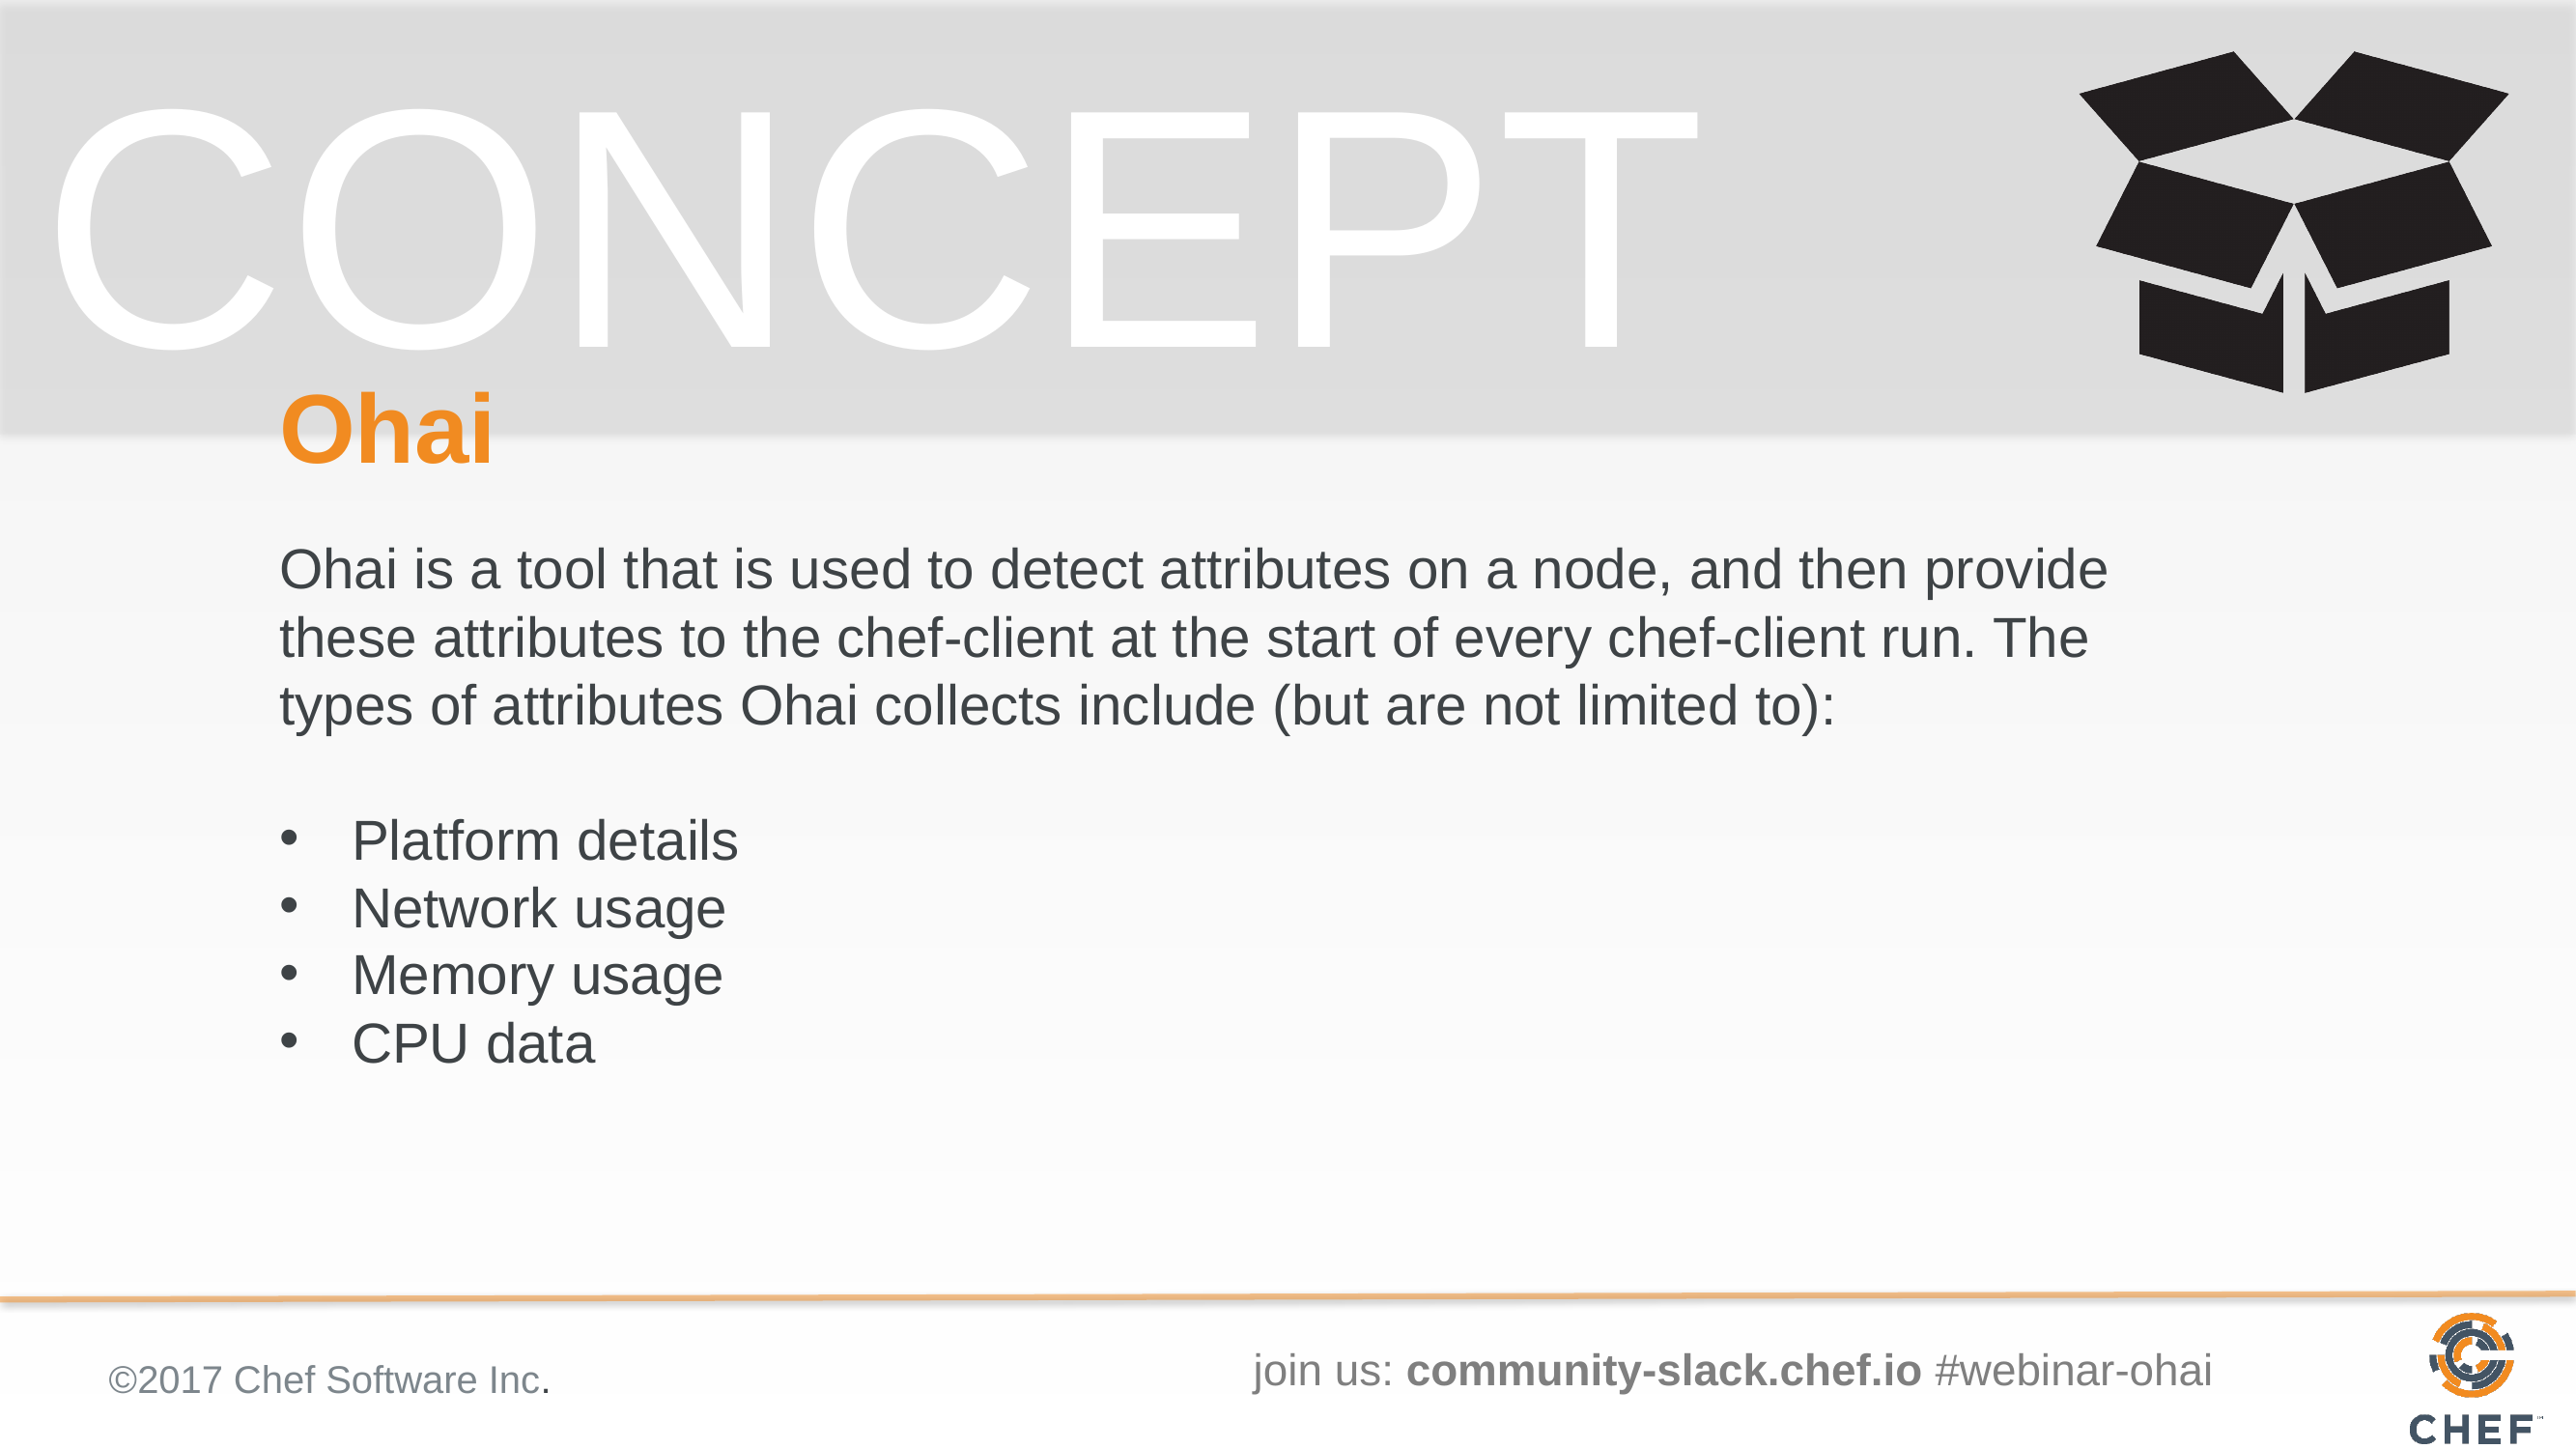

# Ohai
Ohai is a tool that is used to detect attributes on a node, and then provide these attributes to the chef-client at the start of every chef-client run. The types of attributes Ohai collects include (but are not limited to):

Platform details
Network usage
Memory usage
CPU data